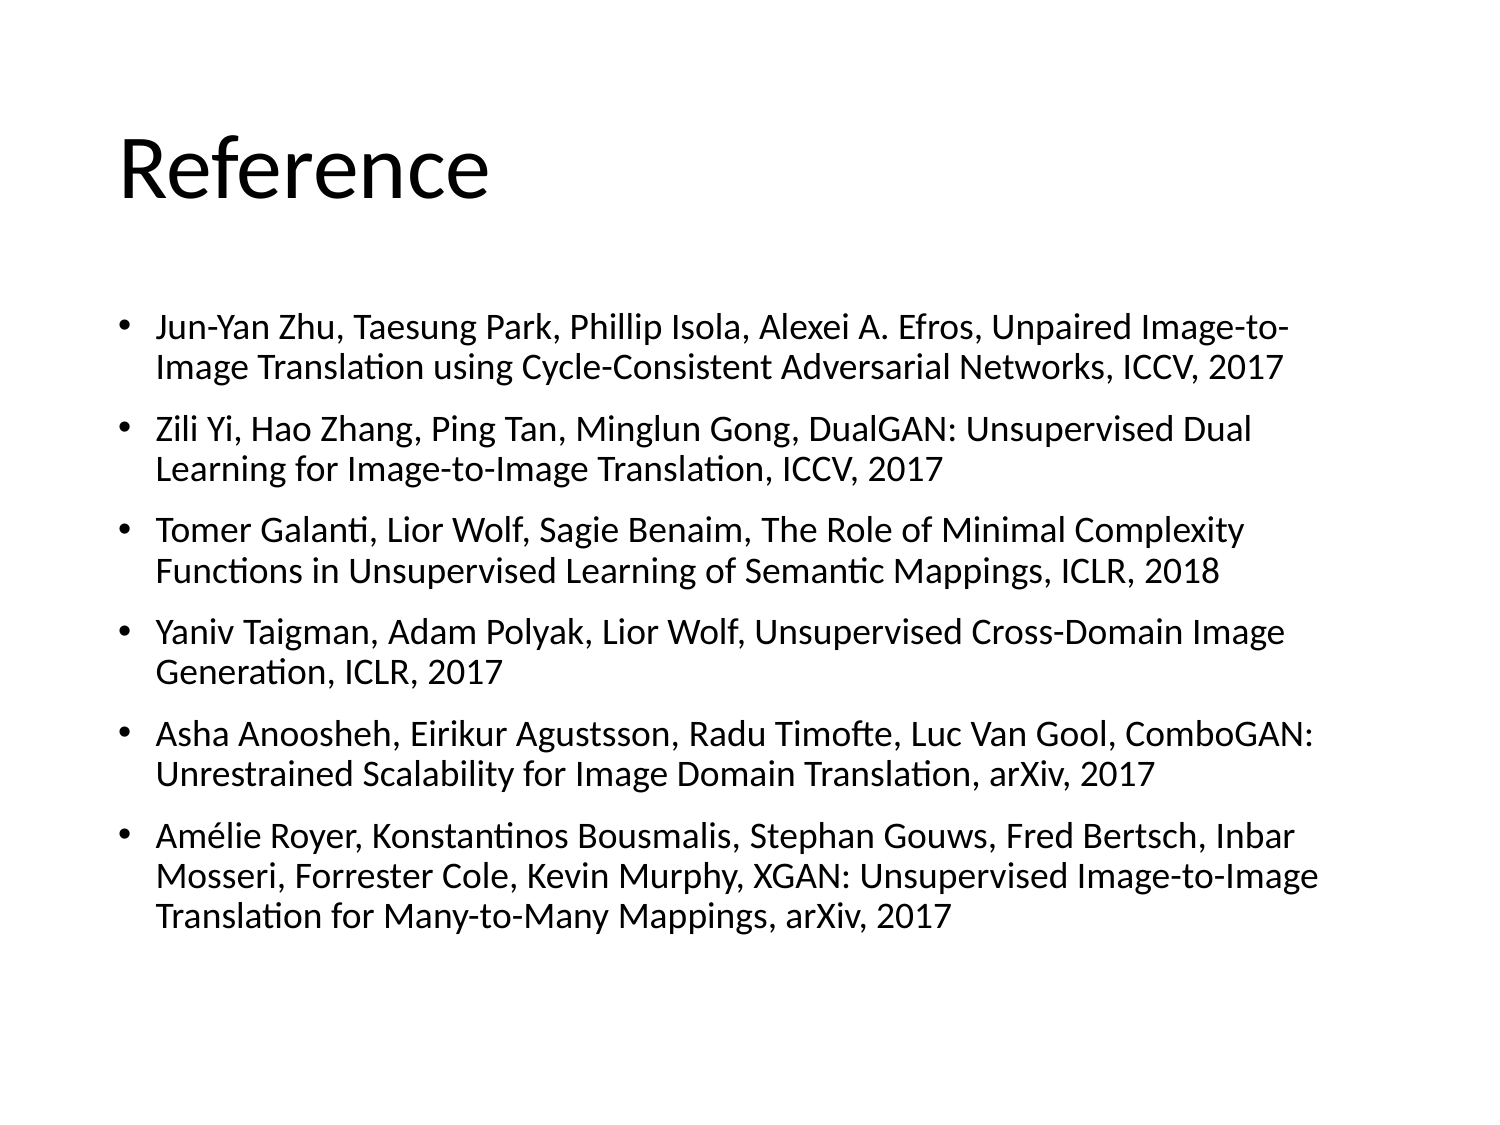

# Reference
Jun-Yan Zhu, Taesung Park, Phillip Isola, Alexei A. Efros, Unpaired Image-to-Image Translation using Cycle-Consistent Adversarial Networks, ICCV, 2017
Zili Yi, Hao Zhang, Ping Tan, Minglun Gong, DualGAN: Unsupervised Dual Learning for Image-to-Image Translation, ICCV, 2017
Tomer Galanti, Lior Wolf, Sagie Benaim, The Role of Minimal Complexity Functions in Unsupervised Learning of Semantic Mappings, ICLR, 2018
Yaniv Taigman, Adam Polyak, Lior Wolf, Unsupervised Cross-Domain Image Generation, ICLR, 2017
Asha Anoosheh, Eirikur Agustsson, Radu Timofte, Luc Van Gool, ComboGAN: Unrestrained Scalability for Image Domain Translation, arXiv, 2017
Amélie Royer, Konstantinos Bousmalis, Stephan Gouws, Fred Bertsch, Inbar Mosseri, Forrester Cole, Kevin Murphy, XGAN: Unsupervised Image-to-Image Translation for Many-to-Many Mappings, arXiv, 2017